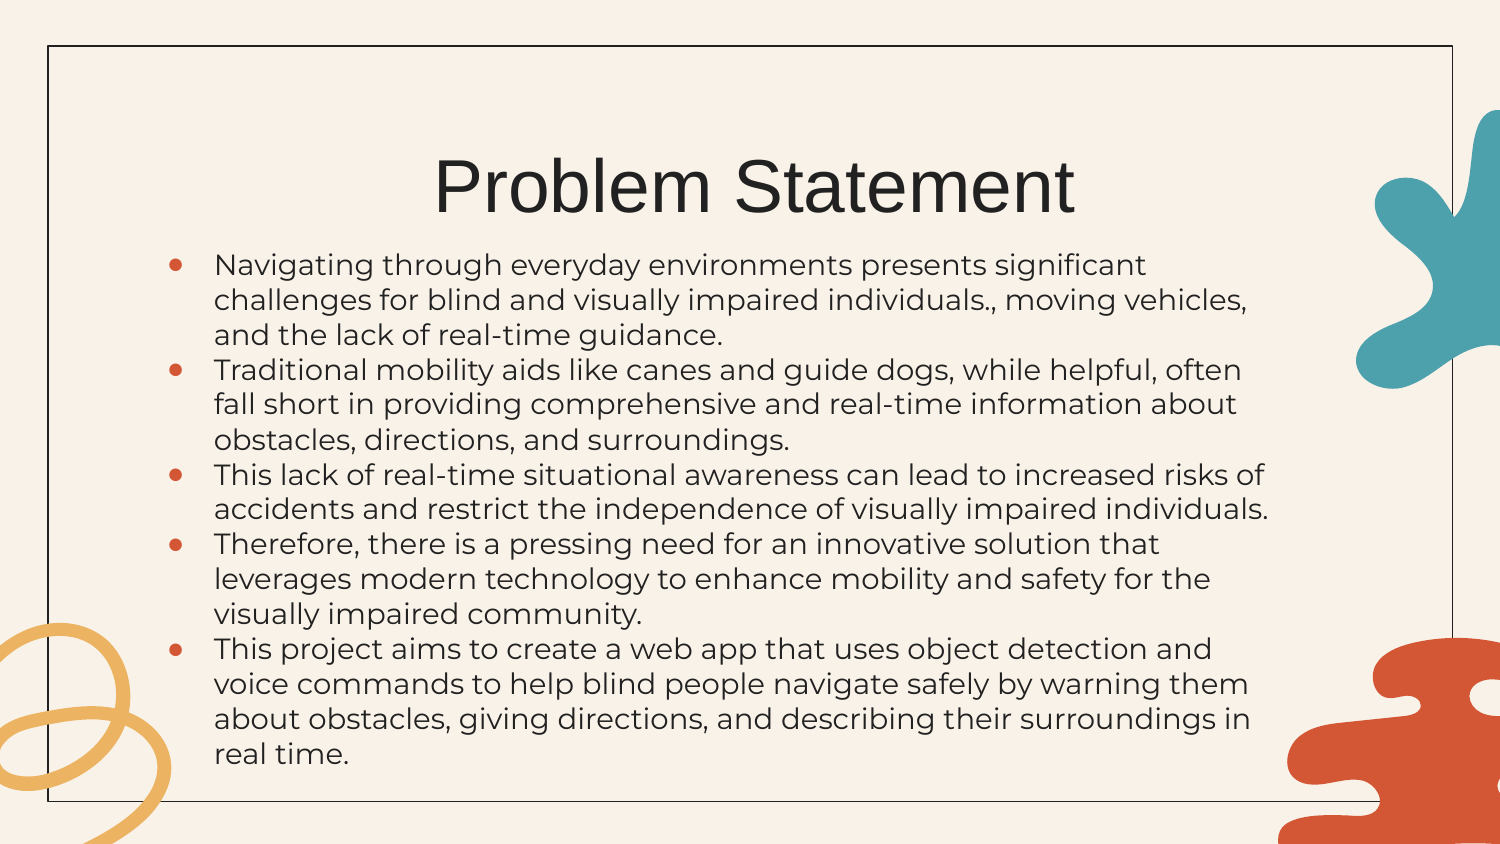

# Problem Statement
Navigating through everyday environments presents significant challenges for blind and visually impaired individuals., moving vehicles, and the lack of real-time guidance.
Traditional mobility aids like canes and guide dogs, while helpful, often fall short in providing comprehensive and real-time information about obstacles, directions, and surroundings.
This lack of real-time situational awareness can lead to increased risks of accidents and restrict the independence of visually impaired individuals.
Therefore, there is a pressing need for an innovative solution that leverages modern technology to enhance mobility and safety for the visually impaired community.
This project aims to create a web app that uses object detection and voice commands to help blind people navigate safely by warning them about obstacles, giving directions, and describing their surroundings in real time.